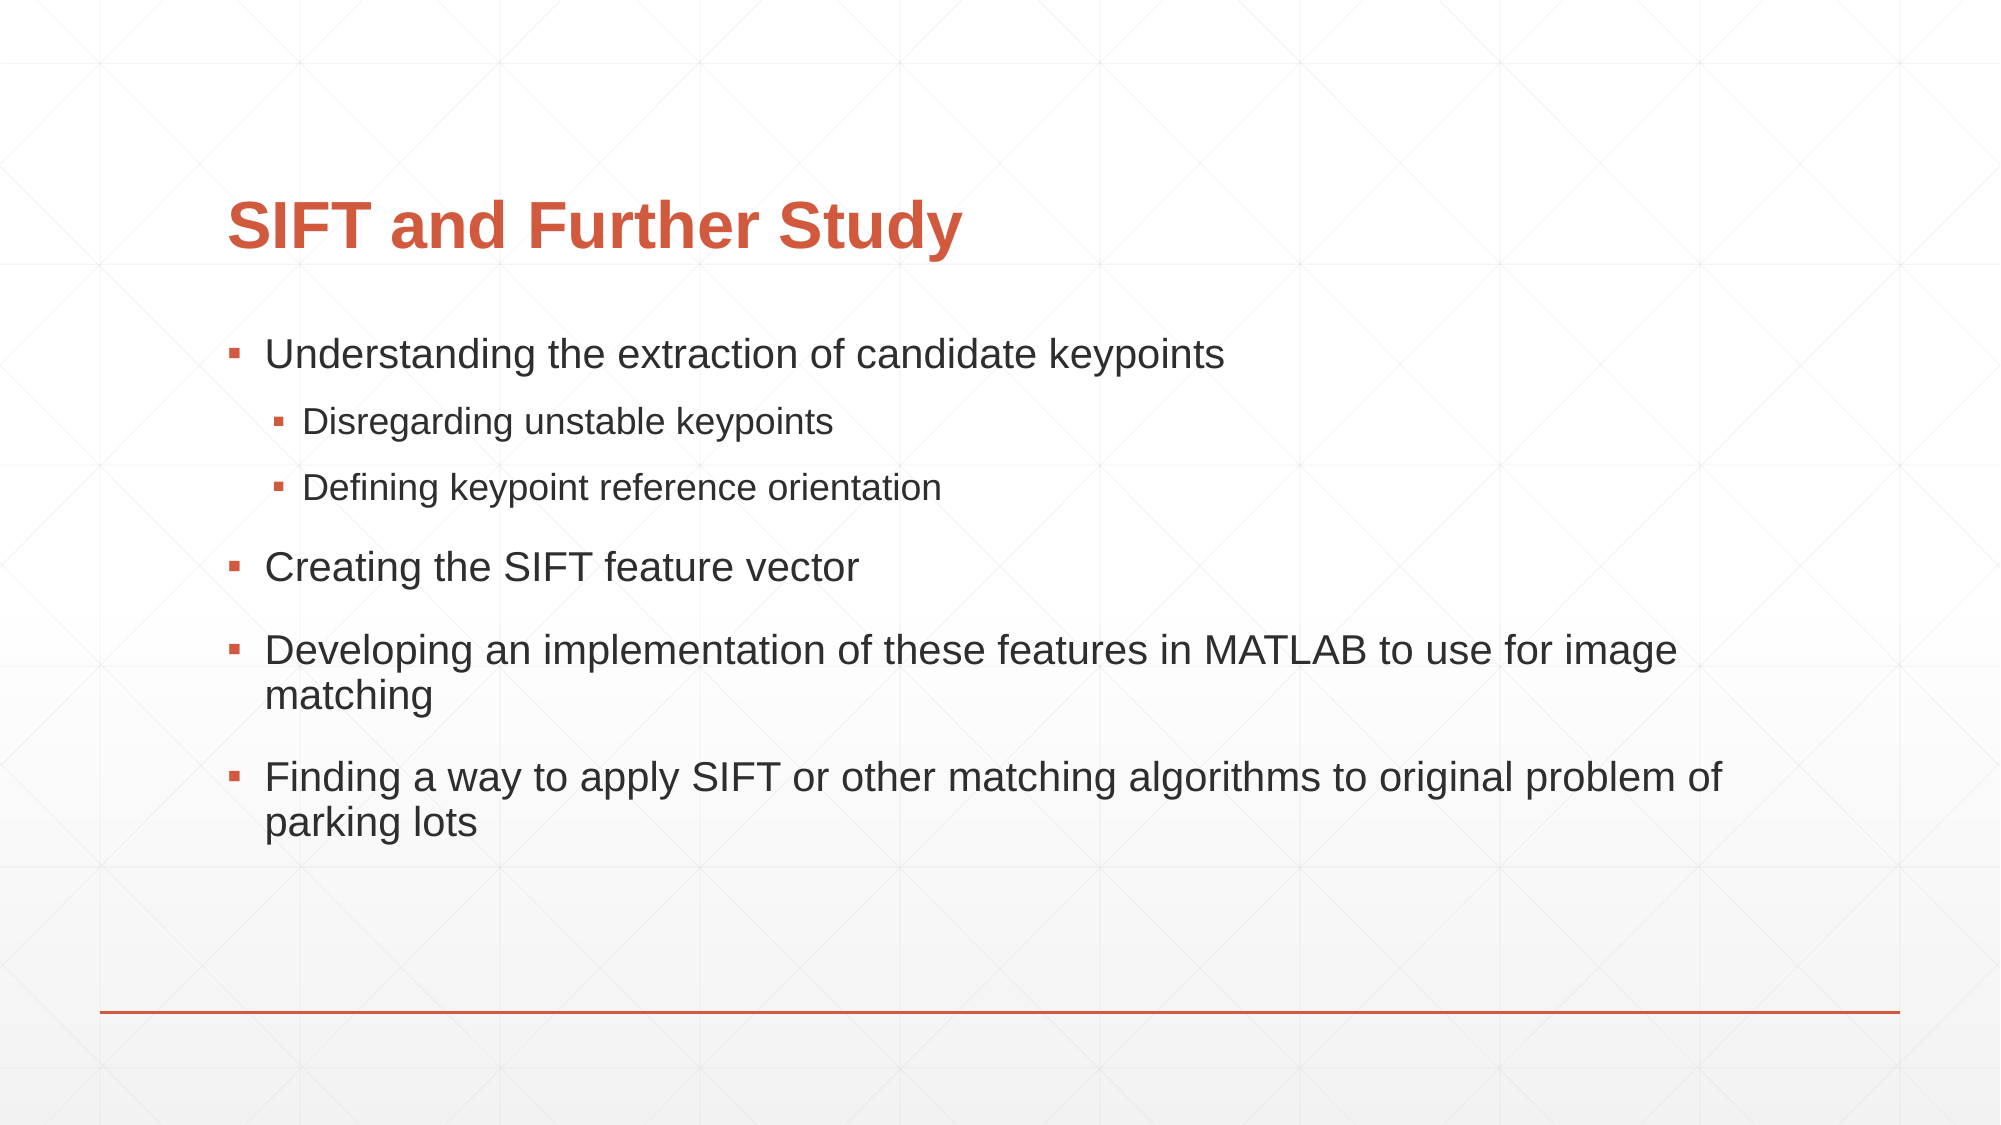

# SIFT and Further Study
Understanding the extraction of candidate keypoints
Disregarding unstable keypoints
Defining keypoint reference orientation
Creating the SIFT feature vector
Developing an implementation of these features in MATLAB to use for image matching
Finding a way to apply SIFT or other matching algorithms to original problem of parking lots